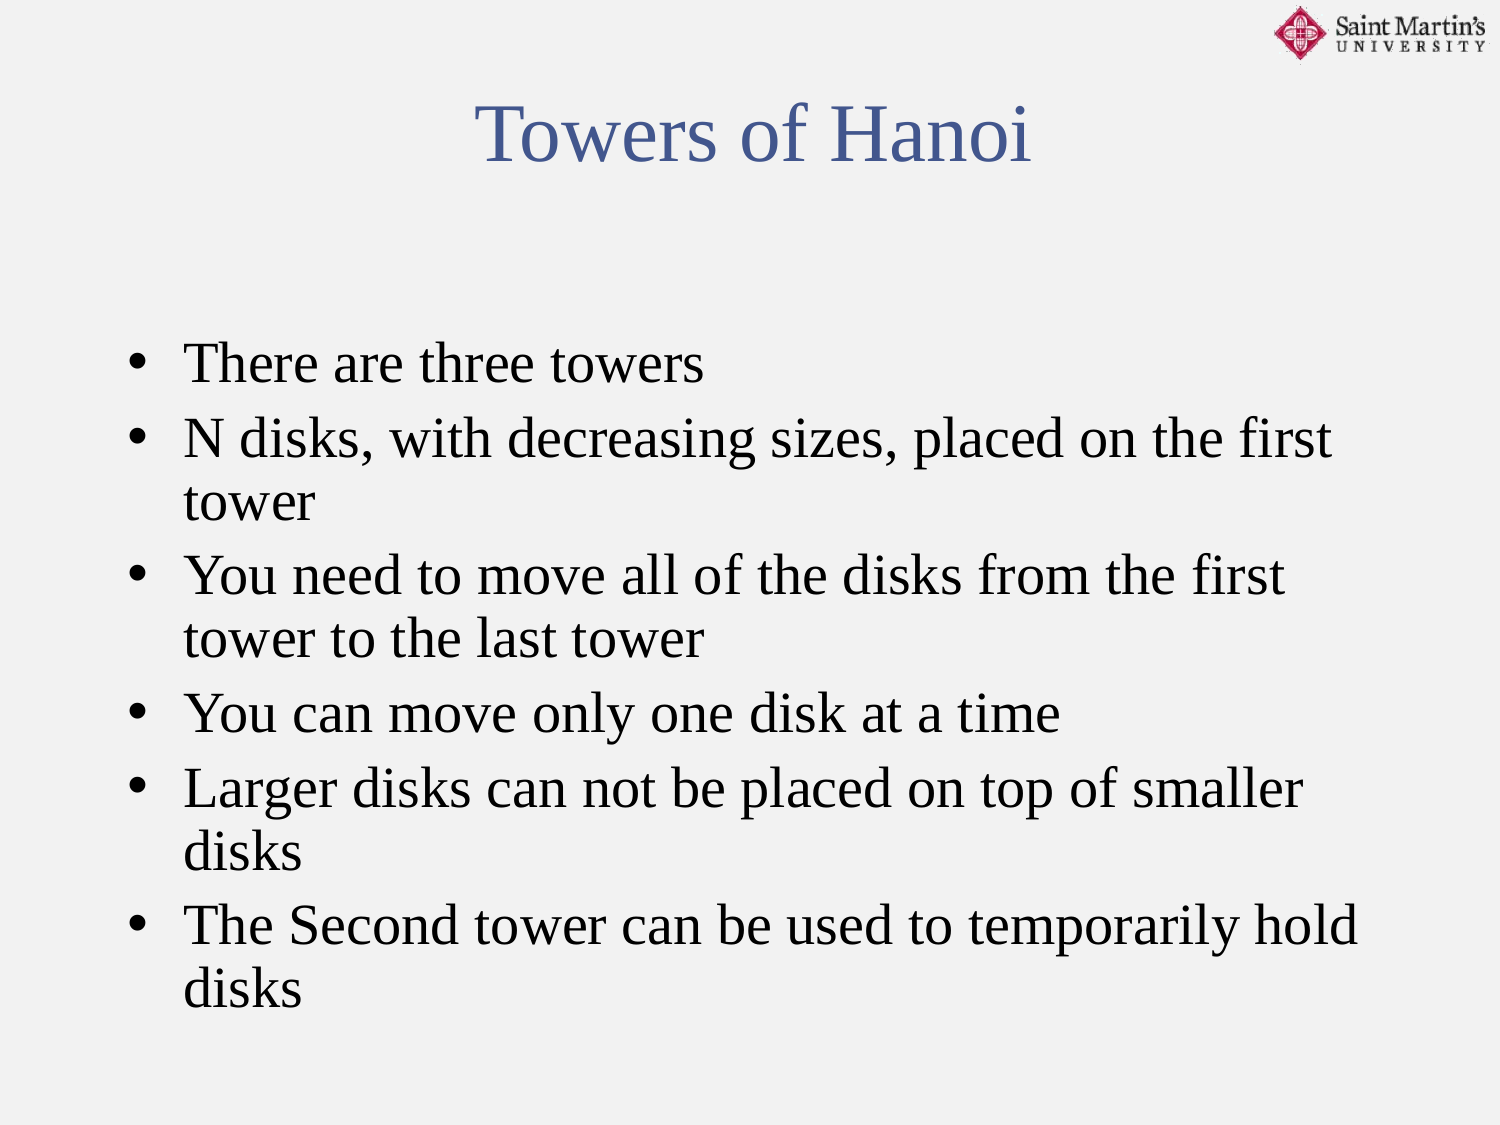

Towers of Hanoi
There are three towers
N disks, with decreasing sizes, placed on the first tower
You need to move all of the disks from the first tower to the last tower
You can move only one disk at a time
Larger disks can not be placed on top of smaller disks
The Second tower can be used to temporarily hold disks